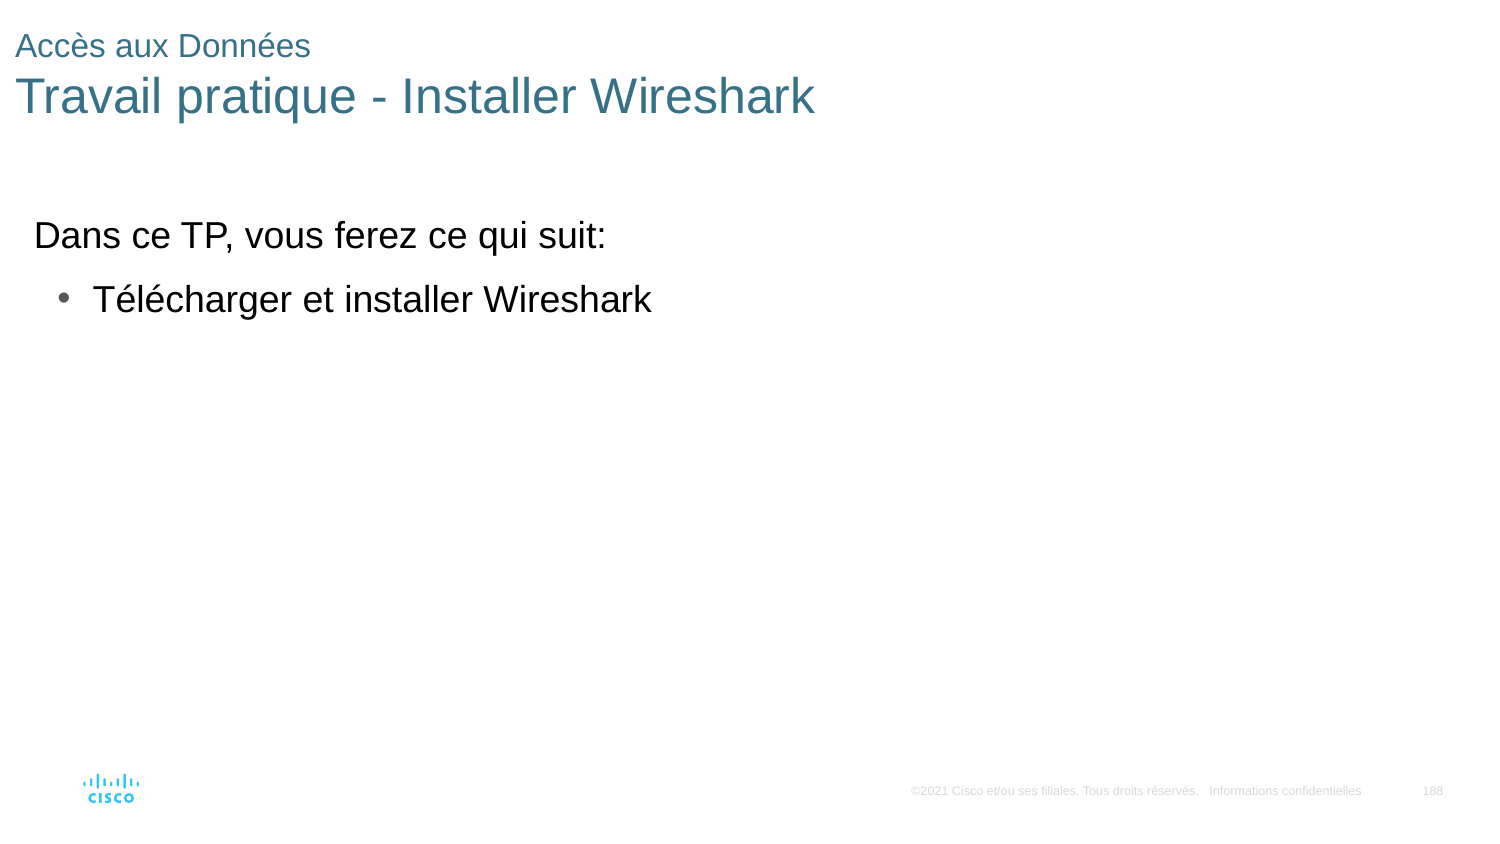

# Accès aux Données Travail pratique - Installer Wireshark

Dans ce TP, vous ferez ce qui suit:
Télécharger et installer Wireshark